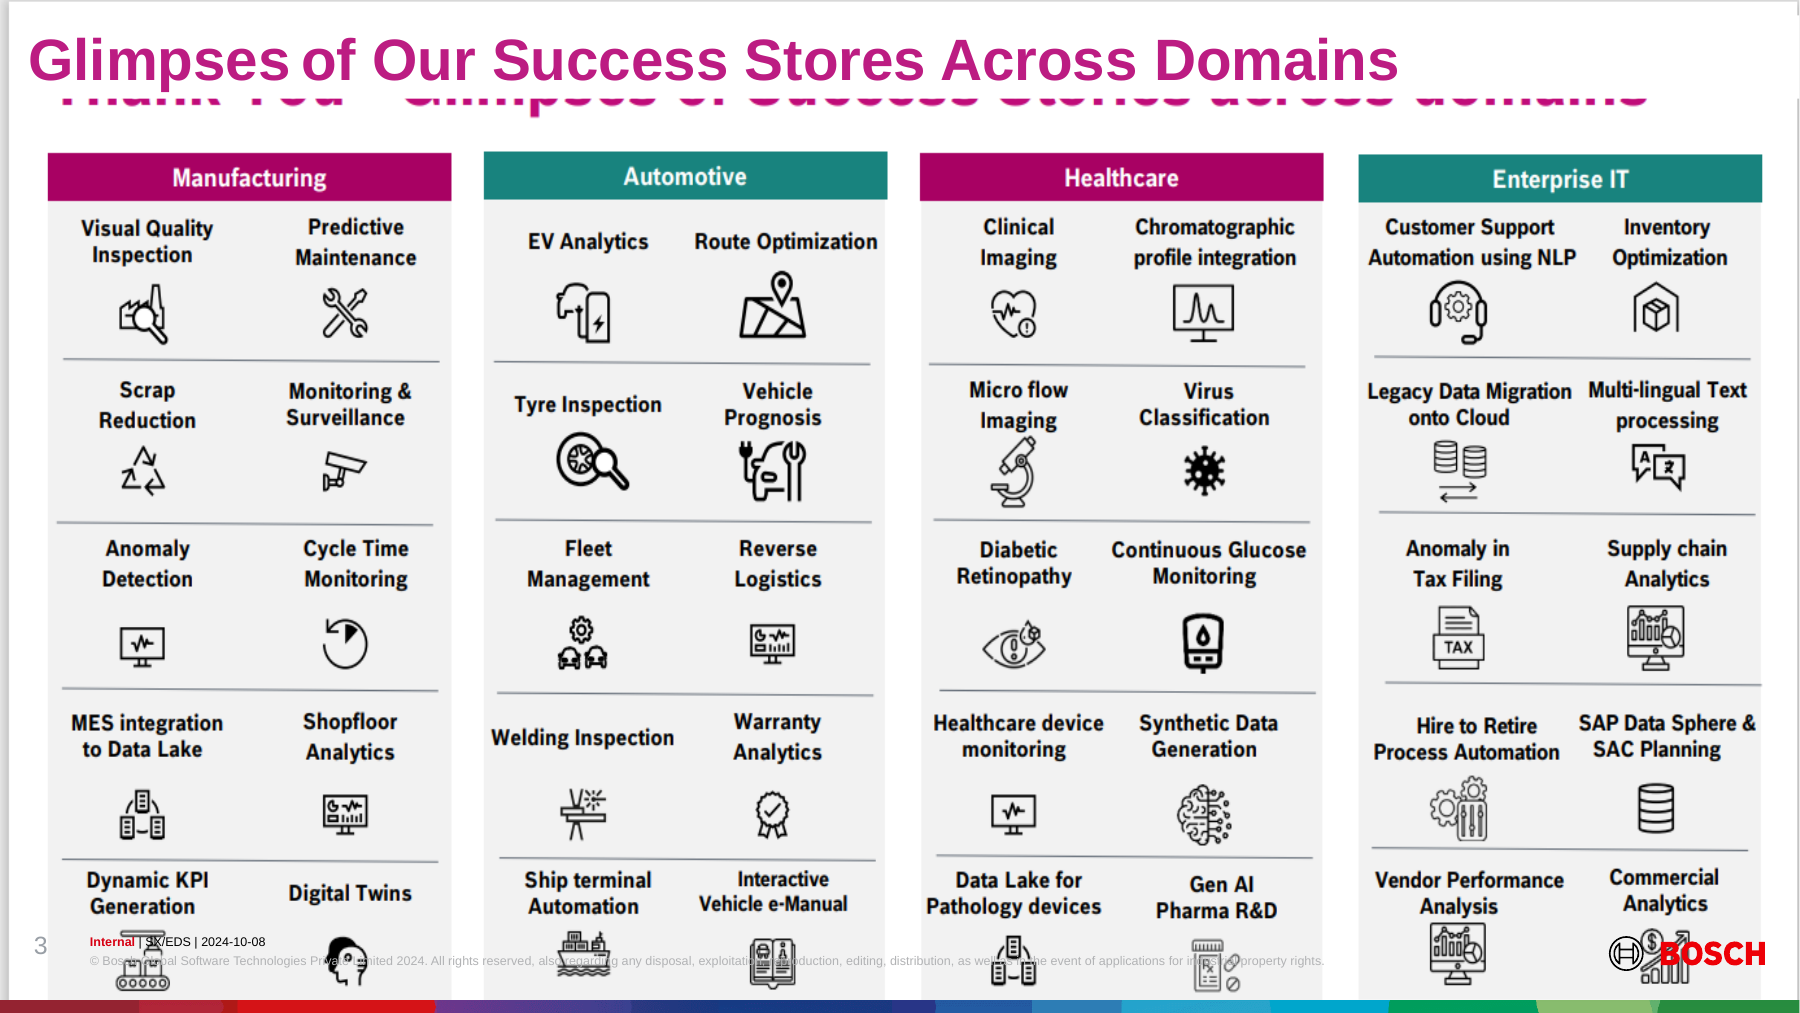

Glimpses of Our Success Stores Across Domains
3